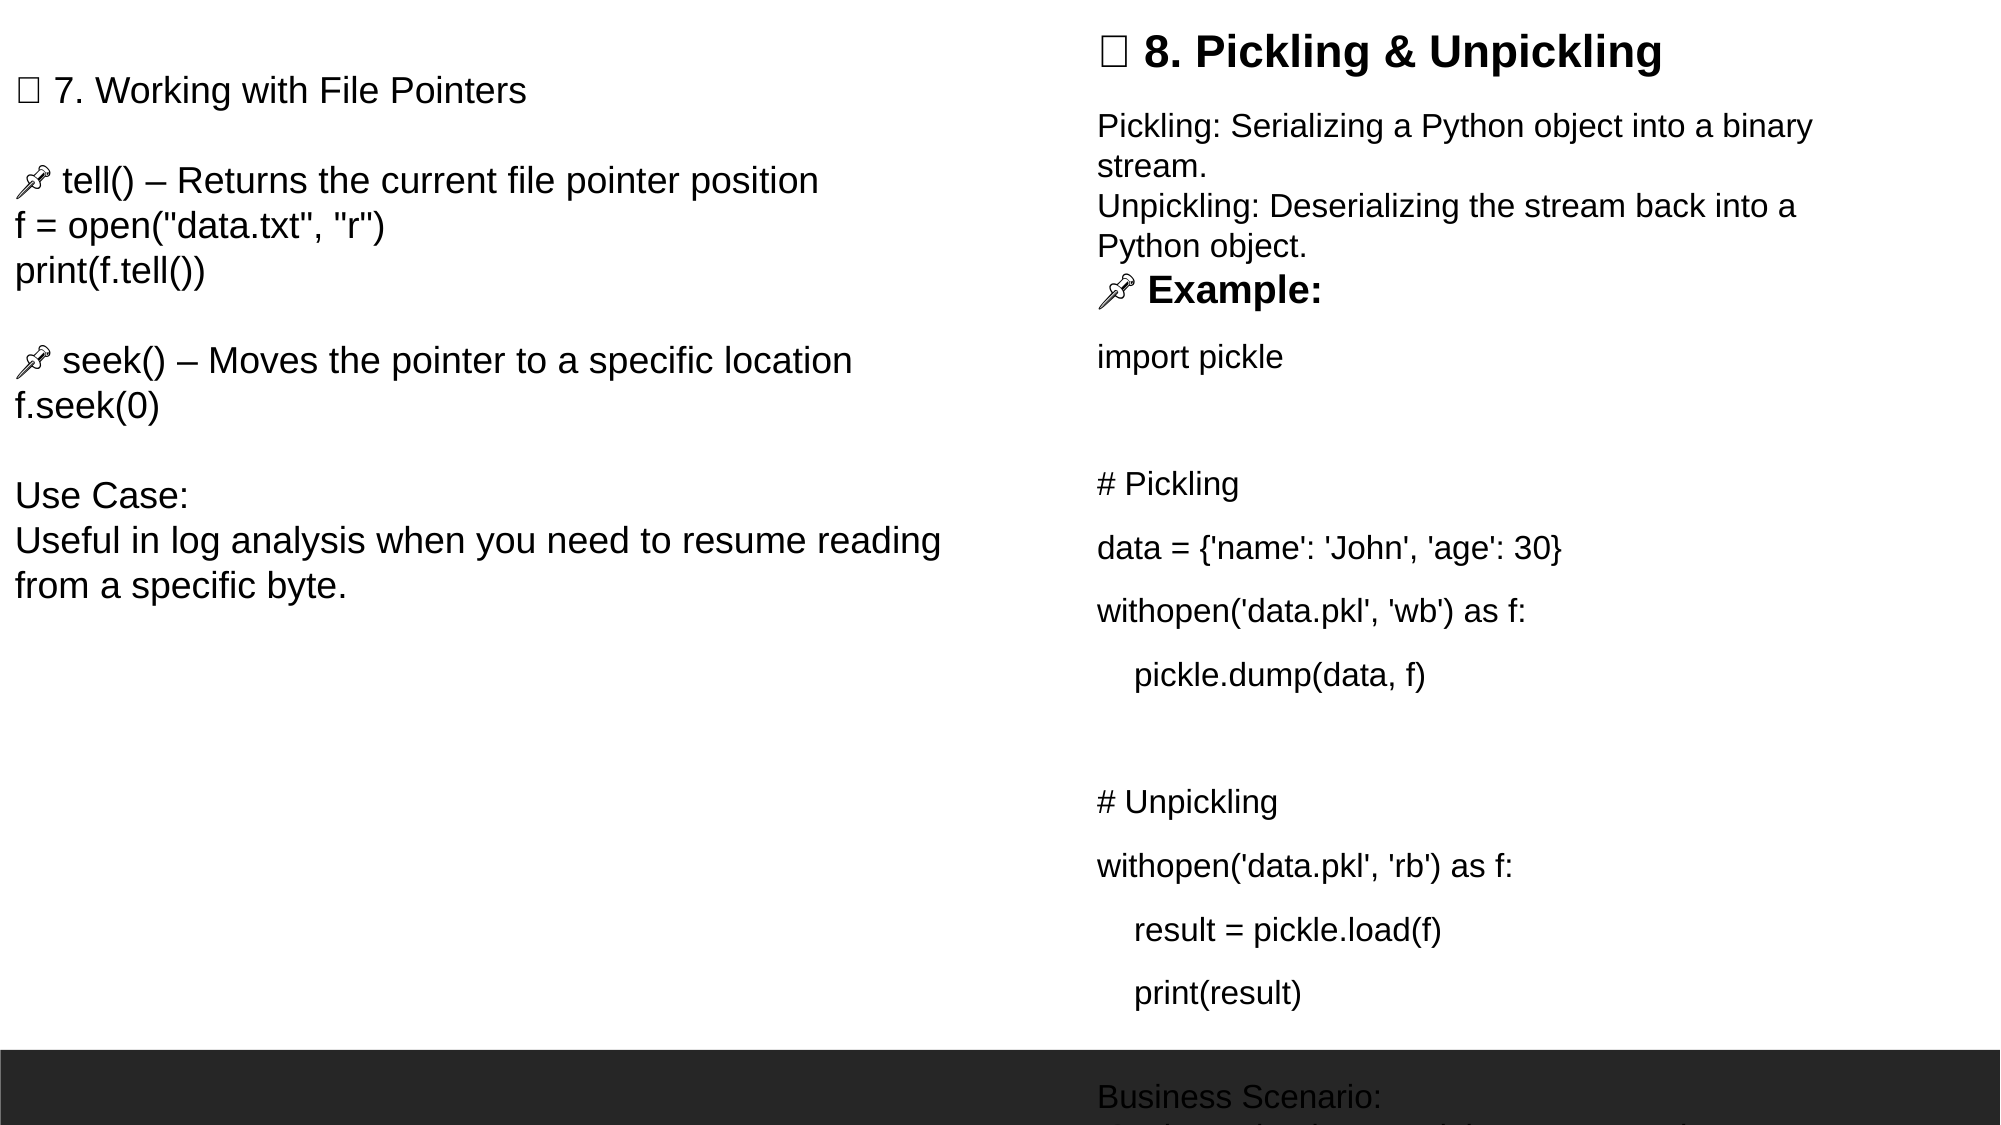

🧭 7. Working with File Pointers

📌 tell() – Returns the current file pointer position
f = open("data.txt", "r")
print(f.tell())

📌 seek() – Moves the pointer to a specific location
f.seek(0)

Use Case:
Useful in log analysis when you need to resume reading from a specific byte.

🧺 8. Pickling & Unpickling
Pickling: Serializing a Python object into a binary stream.
Unpickling: Deserializing the stream back into a Python object.
📌 Example:
import pickle

# Pickling
data = {'name': 'John', 'age': 30}
withopen('data.pkl', 'wb') as f:
    pickle.dump(data, f)

# Unpickling
withopen('data.pkl', 'rb') as f:
    result = pickle.load(f)
    print(result)

Business Scenario:
 Saving trained ML models or user sessions.